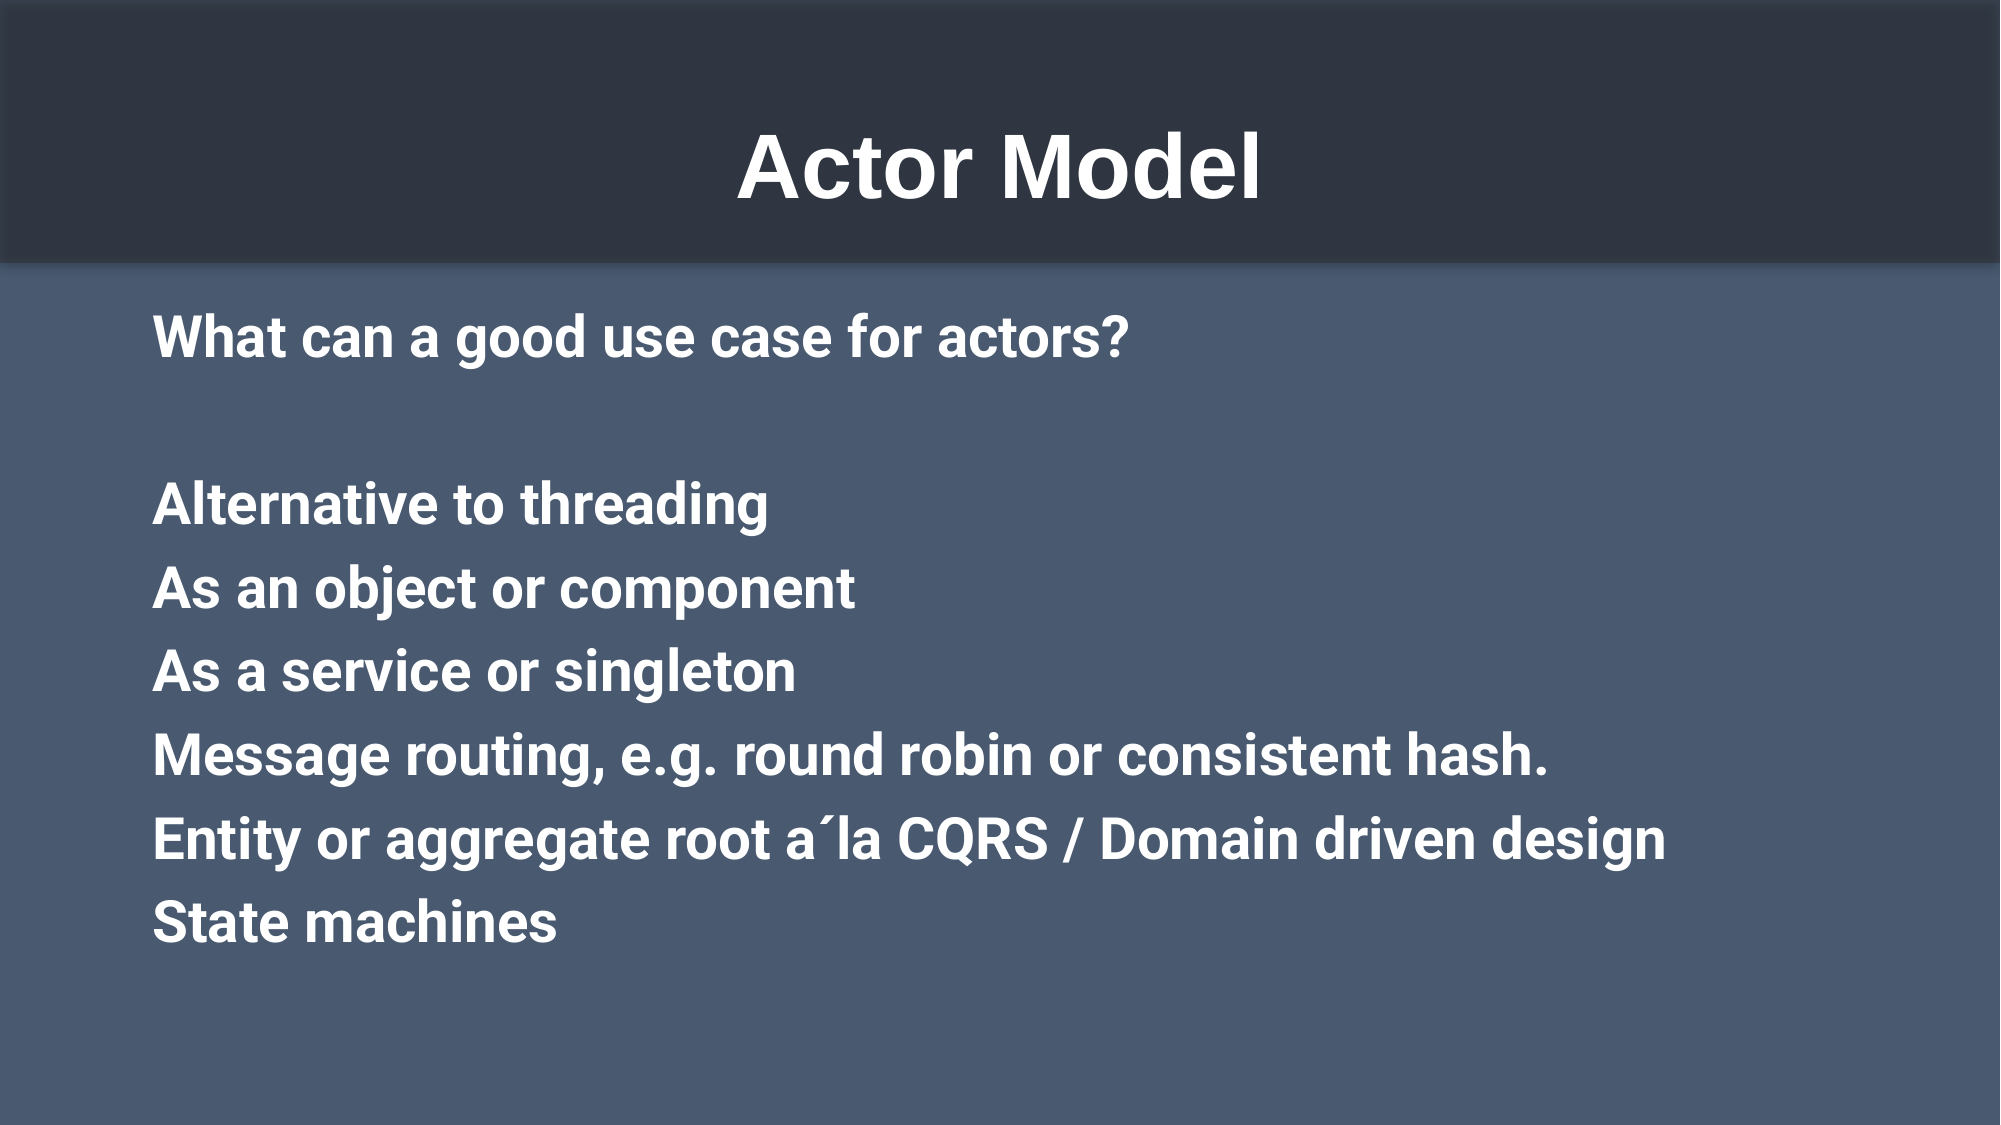

# Actor Model
What can a good use case for actors?

Alternative to threading
As an object or component
As a service or singleton
Message routing, e.g. round robin or consistent hash.
Entity or aggregate root a´la CQRS / Domain driven design
State machines